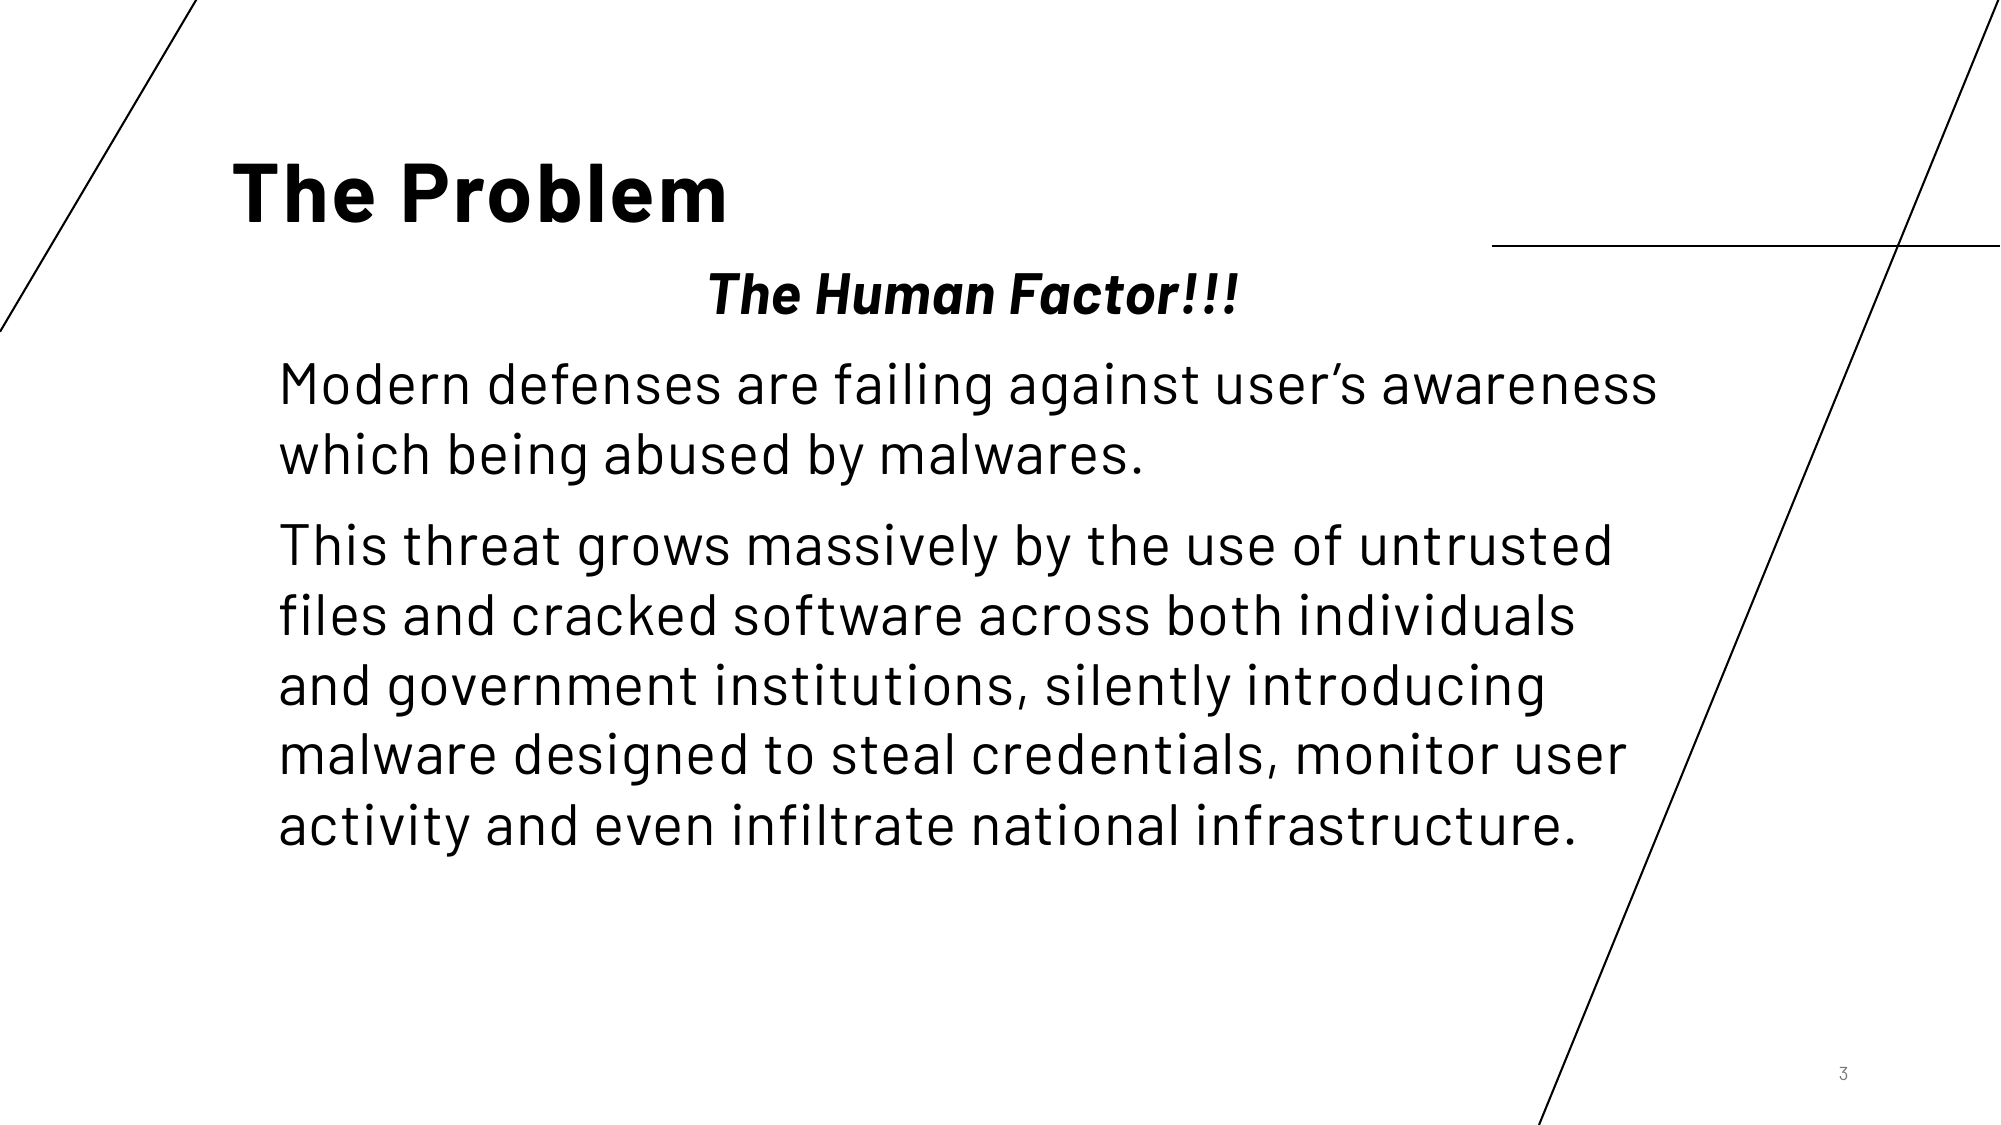

# The Problem
The Human Factor!!!
Modern defenses are failing against user’s awareness which being abused by malwares.
This threat grows massively by the use of untrusted files and cracked software across both individuals and government institutions, silently introducing malware designed to steal credentials, monitor user activity and even infiltrate national infrastructure.

3